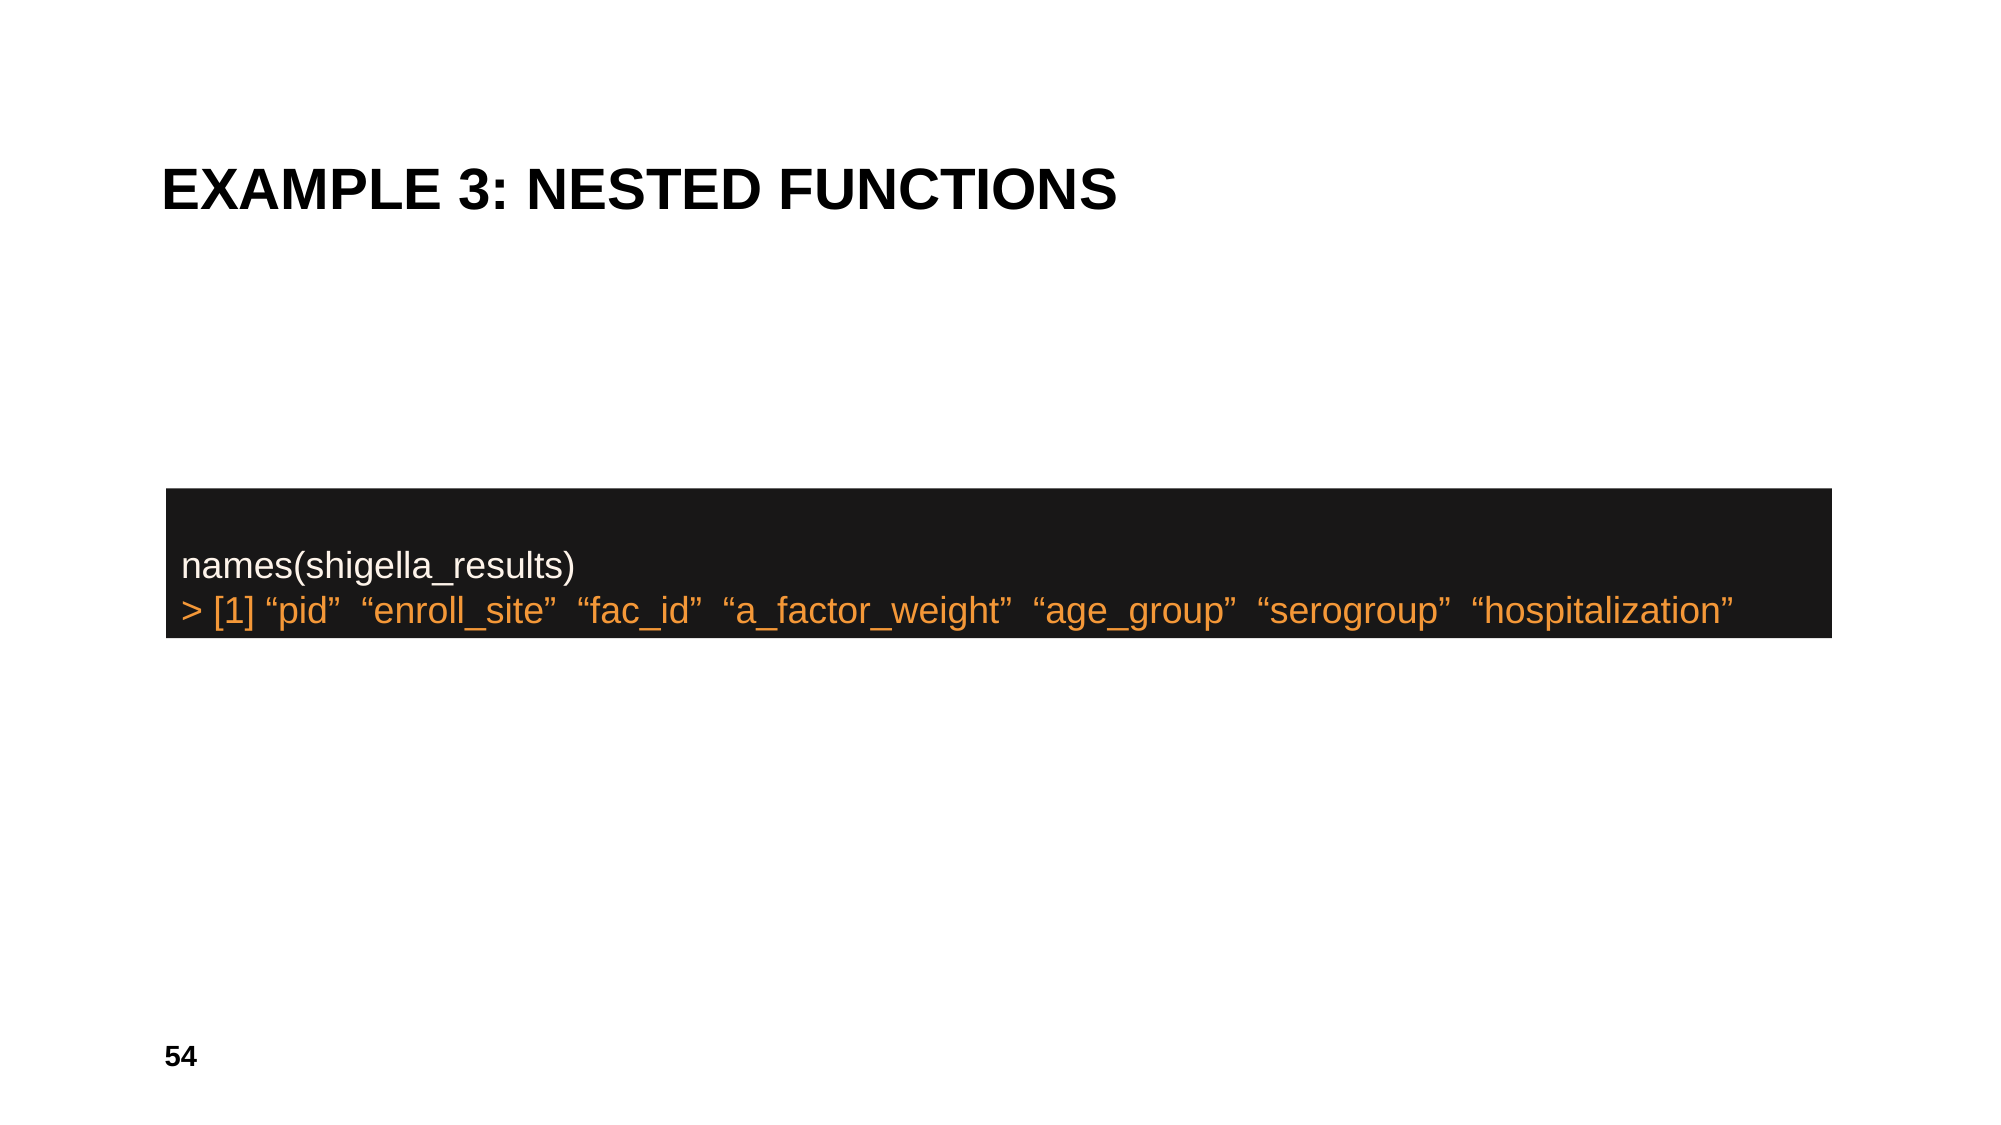

# Example 3: nested functions

names(shigella_results)
> [1] “pid”  “enroll_site”  “fac_id”  “a_factor_weight”  “age_group”  “serogroup”  “hospitalization”
54